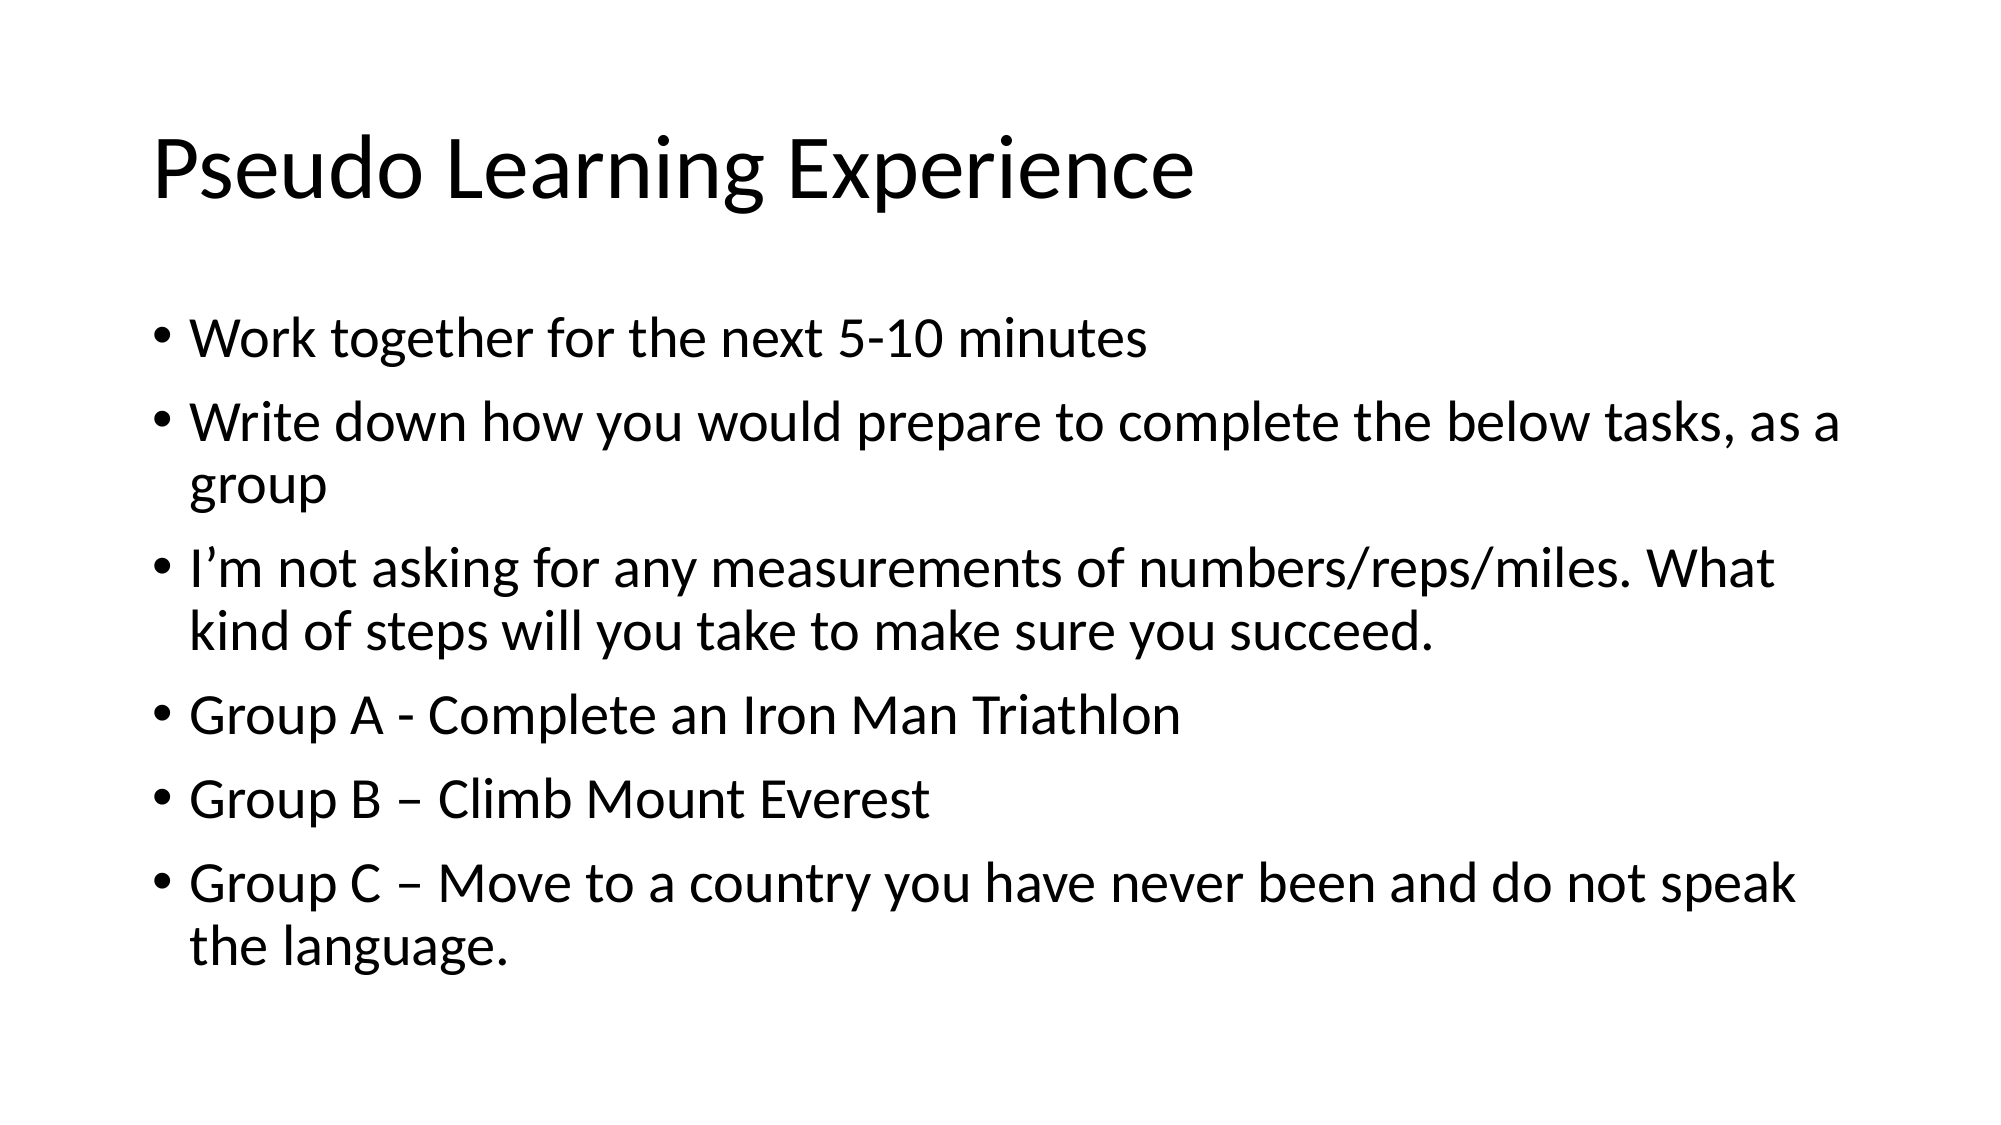

# Pseudo Learning Experience
Work together for the next 5-10 minutes
Write down how you would prepare to complete the below tasks, as a group
I’m not asking for any measurements of numbers/reps/miles. What kind of steps will you take to make sure you succeed.
Group A - Complete an Iron Man Triathlon
Group B – Climb Mount Everest
Group C – Move to a country you have never been and do not speak the language.